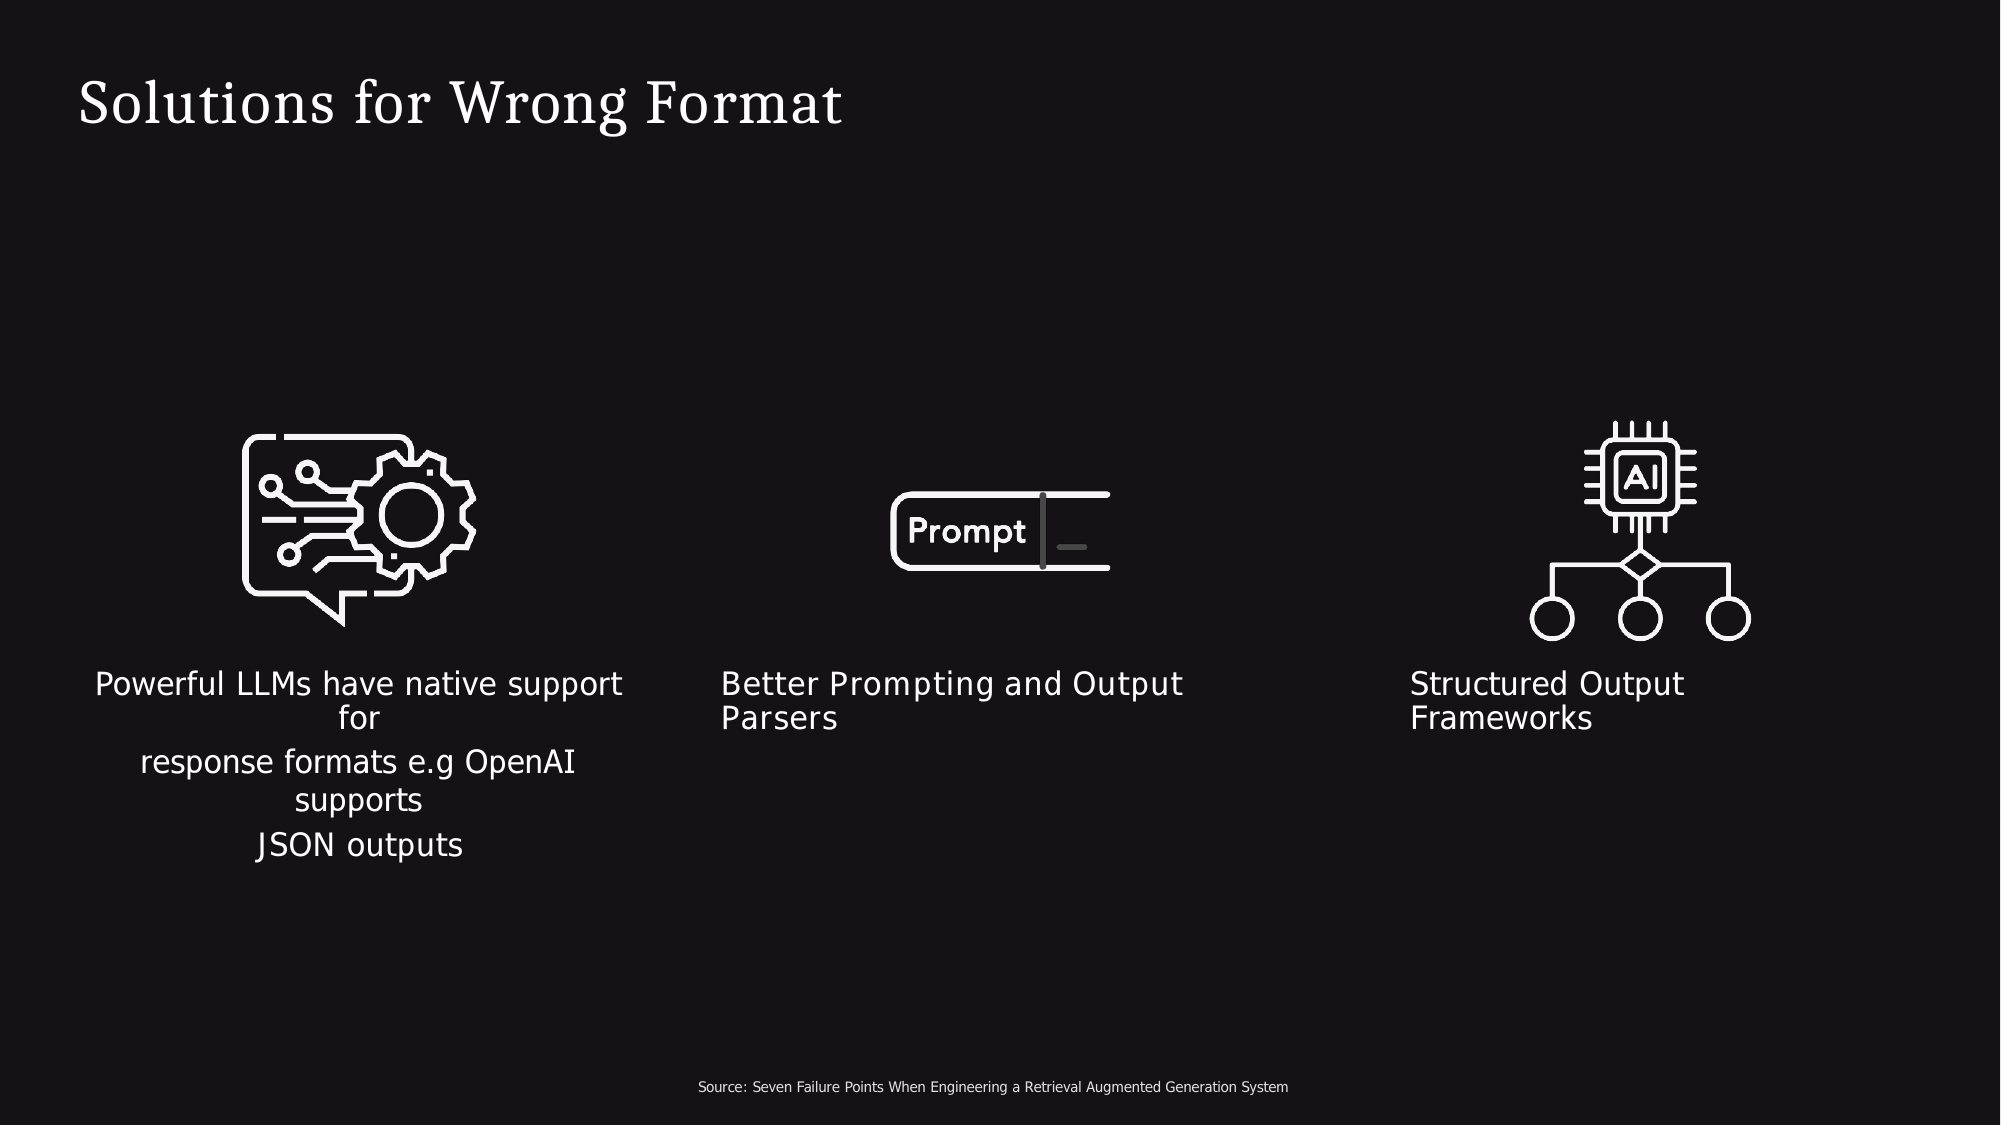

Solutions
for
Wrong
Format

Powerful LLMs have native support for
response formats e.g OpenAI supports
JSON outputs
Better Prompting and Output Parsers
Structured Output Frameworks
Source: Seven Failure Points When Engineering a Retrieval Augmented Generation System